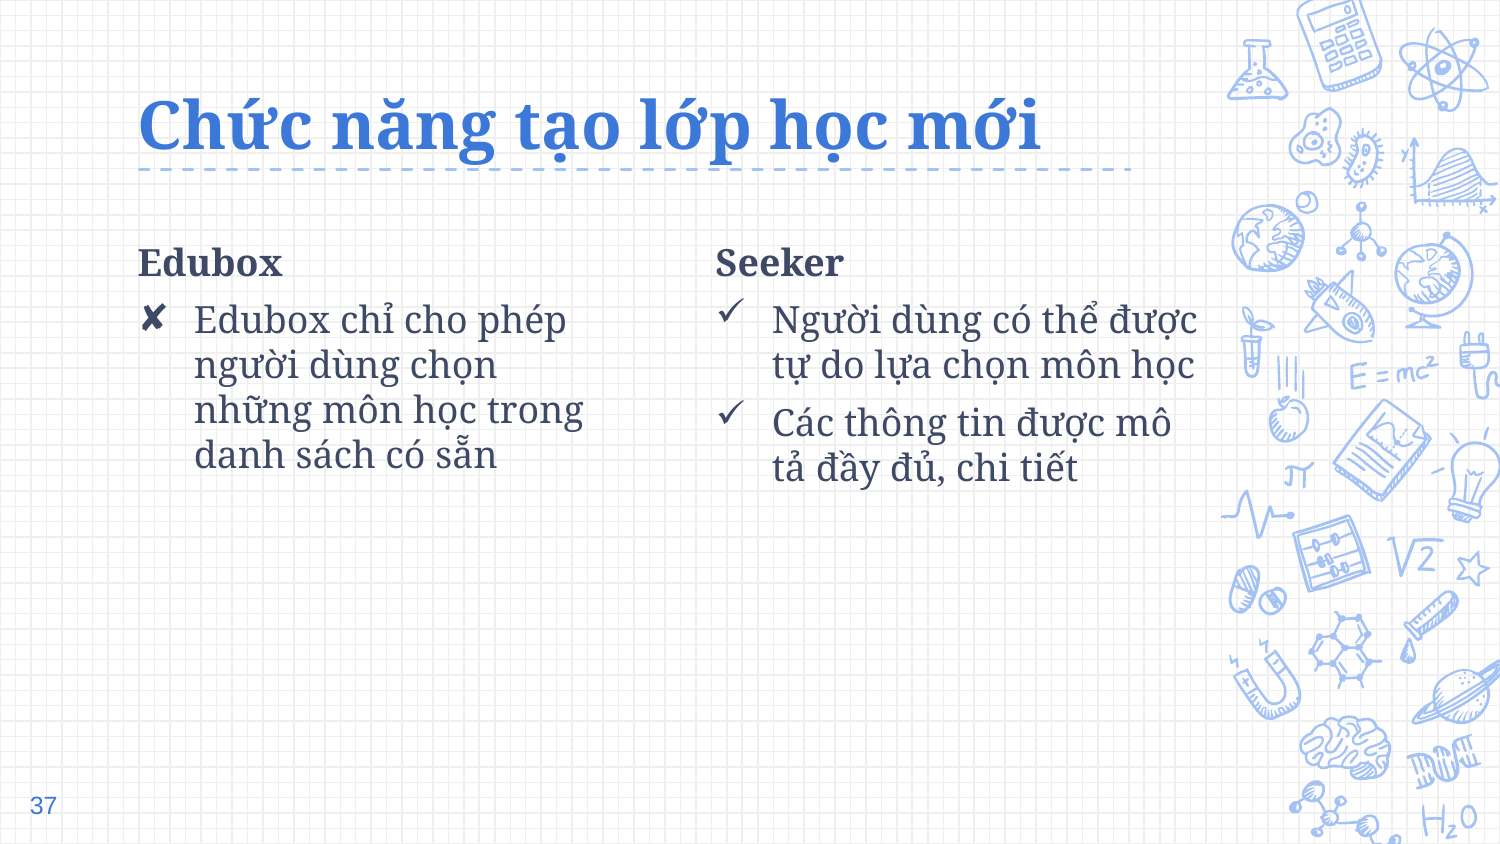

# Chức năng tạo lớp học mới
Edubox
Edubox chỉ cho phép người dùng chọn những môn học trong danh sách có sẵn
Seeker
Người dùng có thể được tự do lựa chọn môn học
Các thông tin được mô tả đầy đủ, chi tiết
37